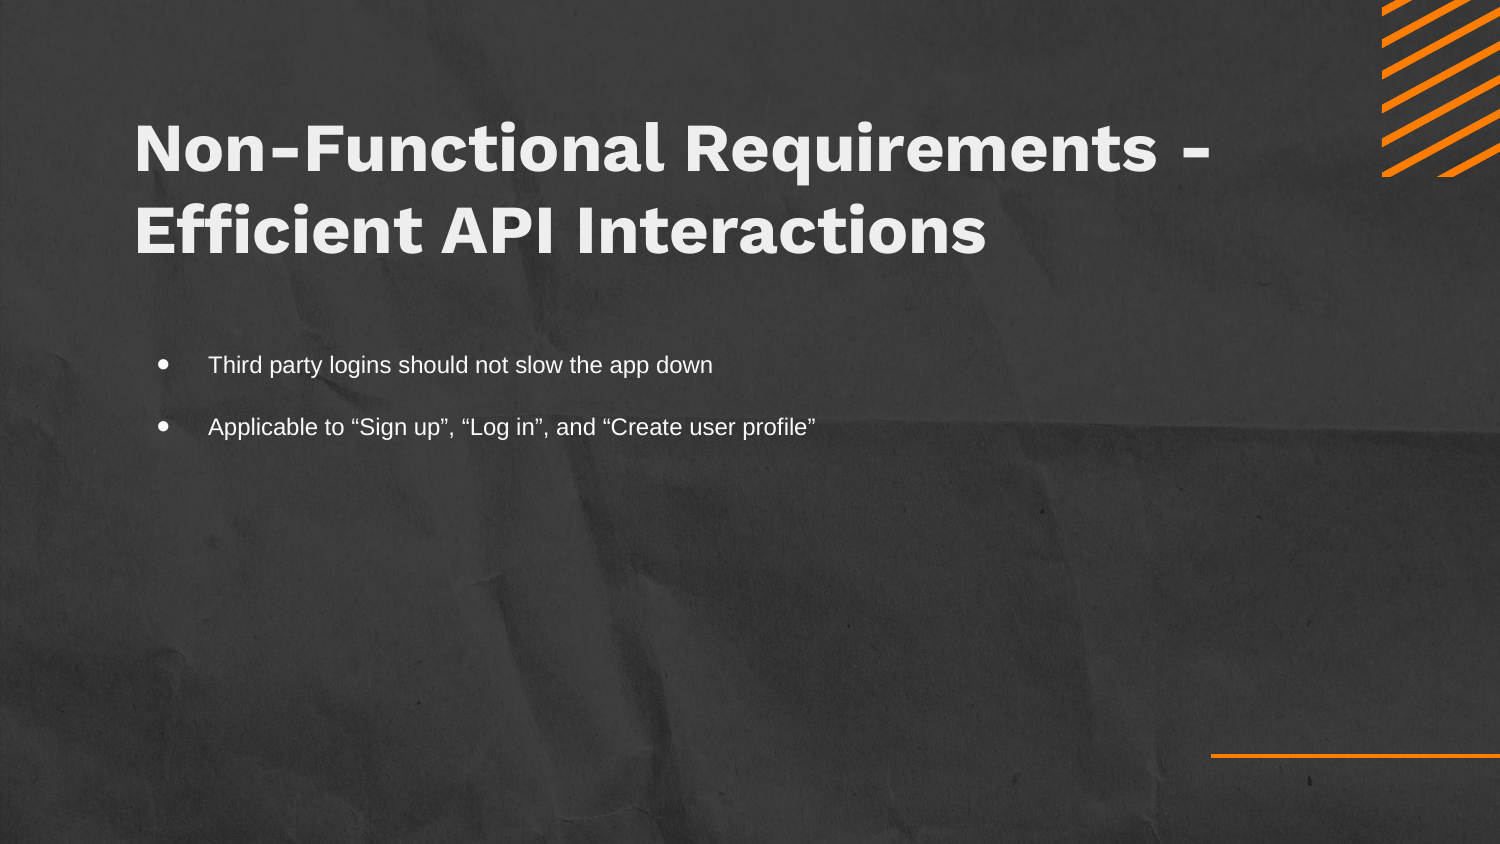

# Non-Functional Requirements - Efficient API Interactions

Third party logins should not slow the app down
Applicable to “Sign up”, “Log in”, and “Create user profile”